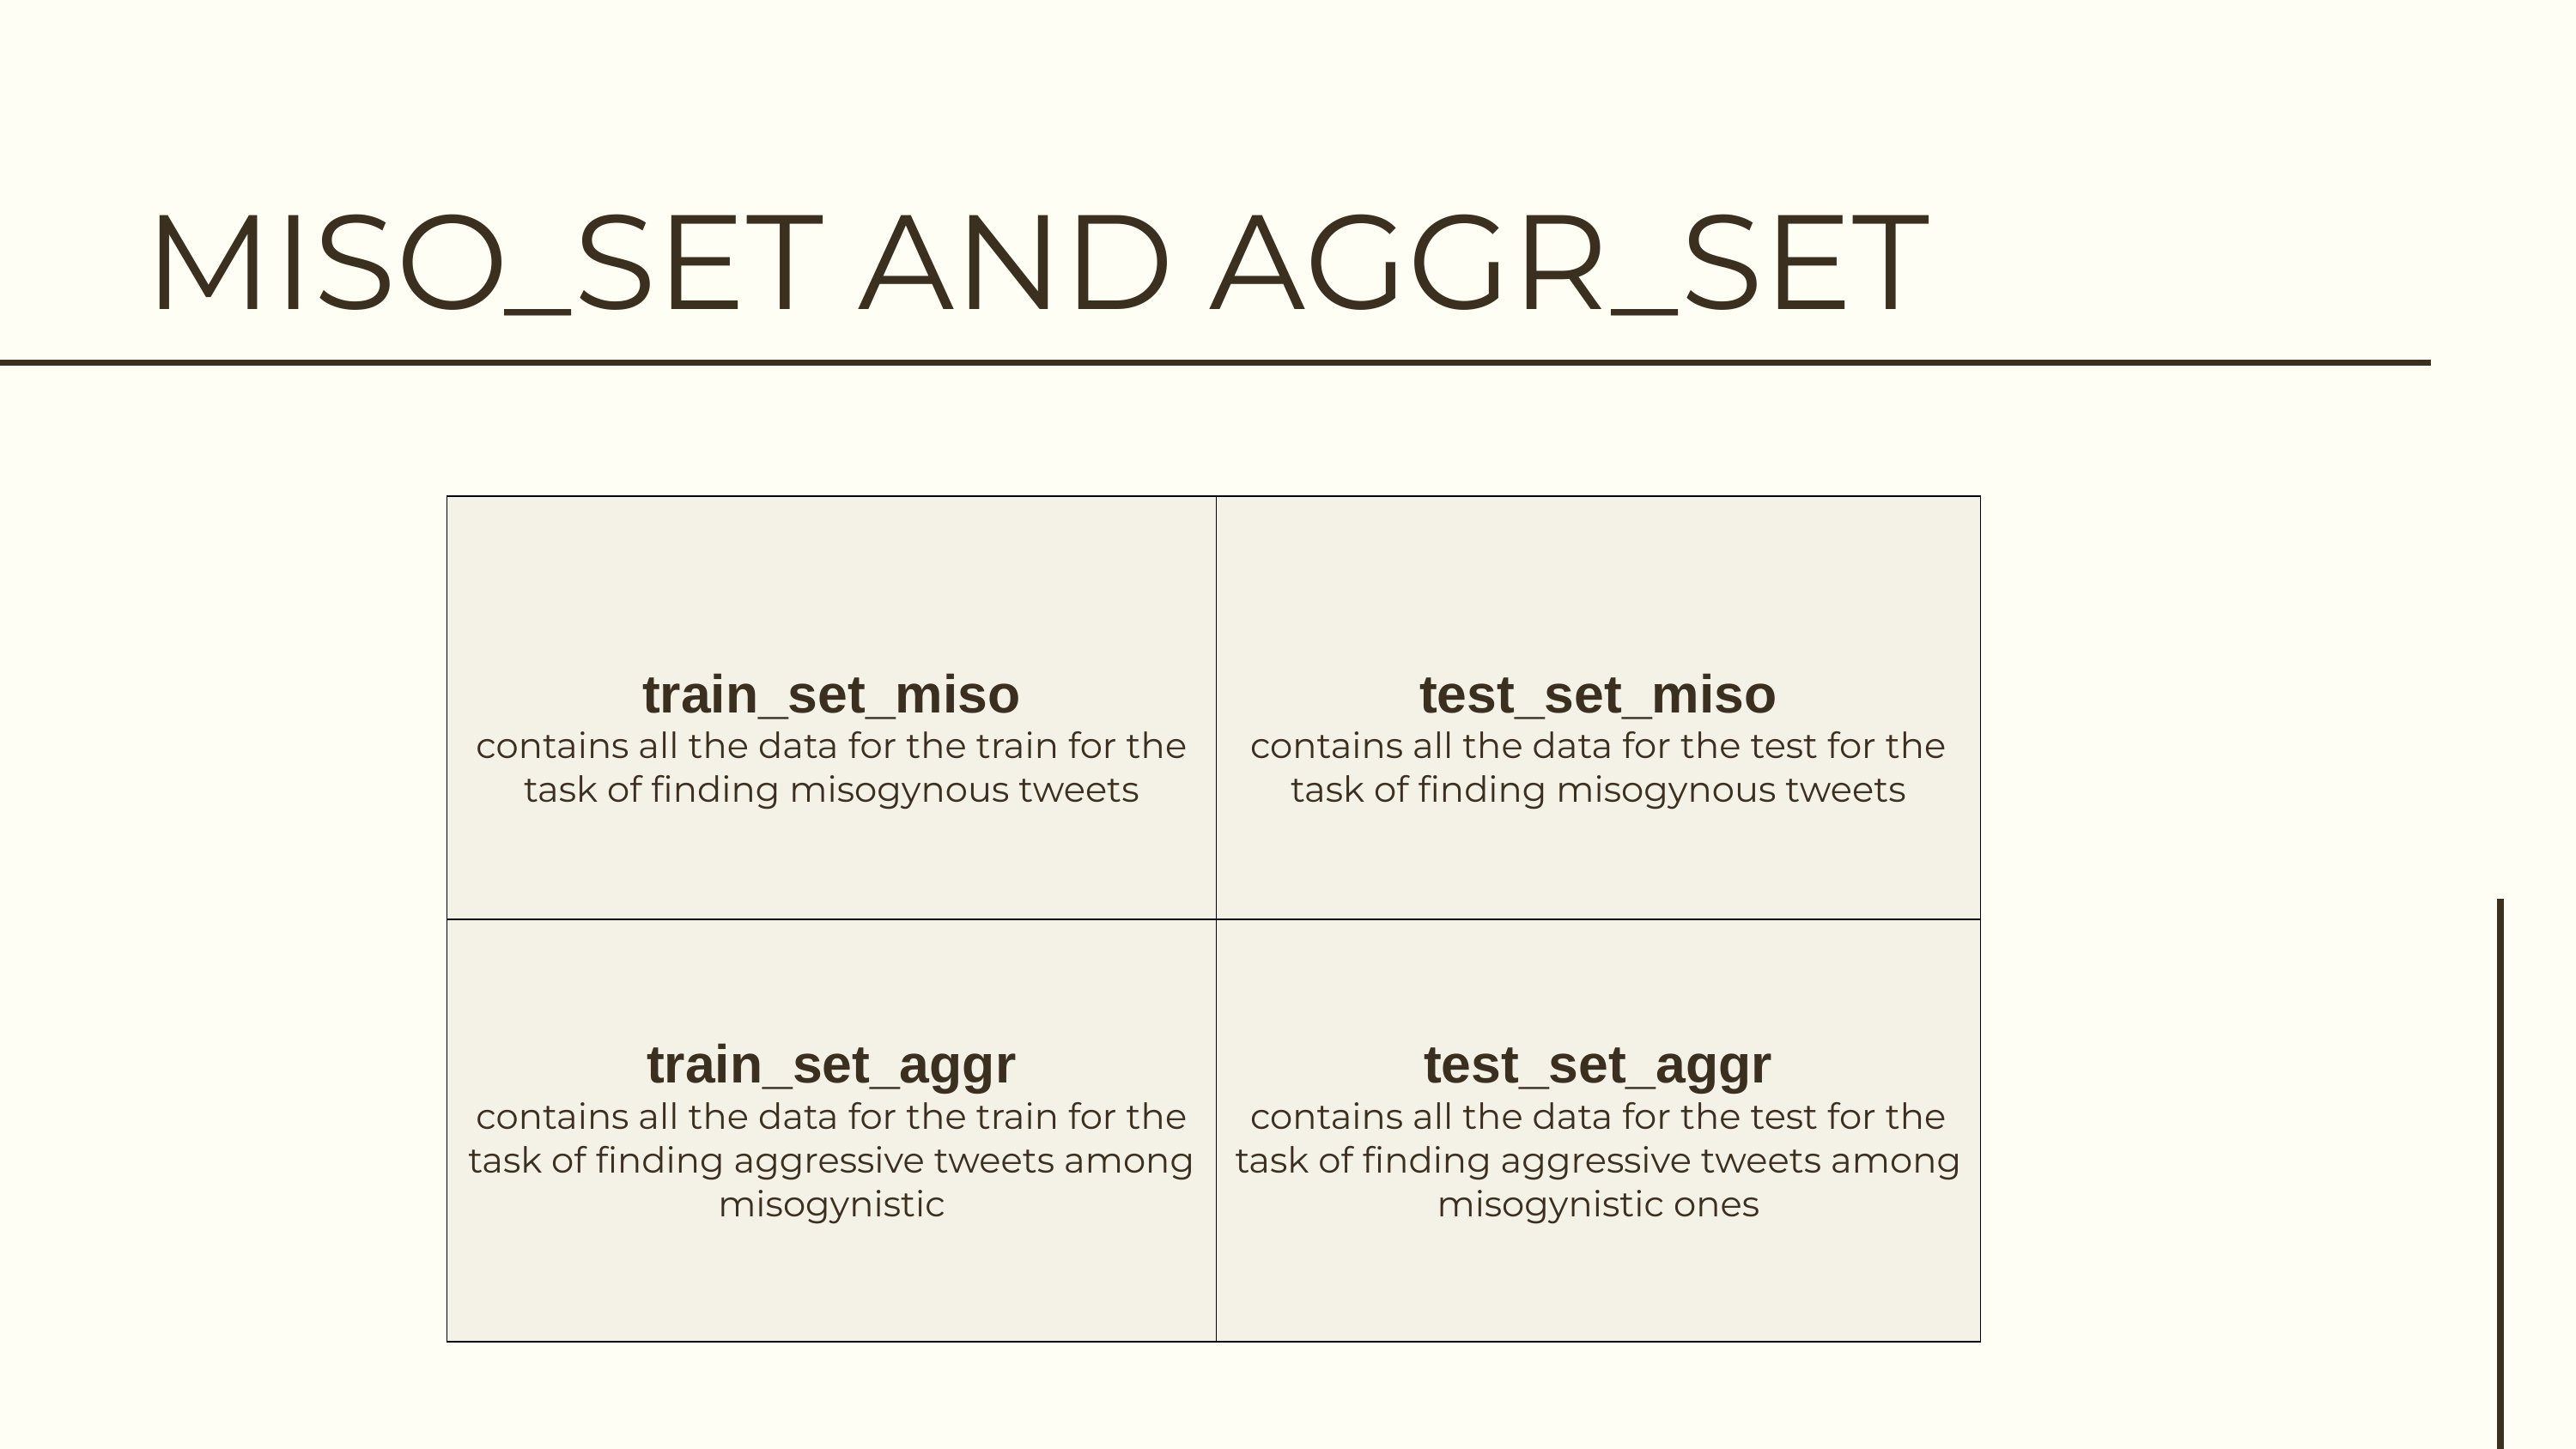

MISO_SET AND AGGR_SET
| train\_set\_miso contains all the data for the train for the task of finding misogynous tweets | test\_set\_miso contains all the data for the test for the task of finding misogynous tweets |
| --- | --- |
| train\_set\_aggr contains all the data for the train for the task of finding aggressive tweets among misogynistic | test\_set\_aggr contains all the data for the test for the task of finding aggressive tweets among misogynistic ones |